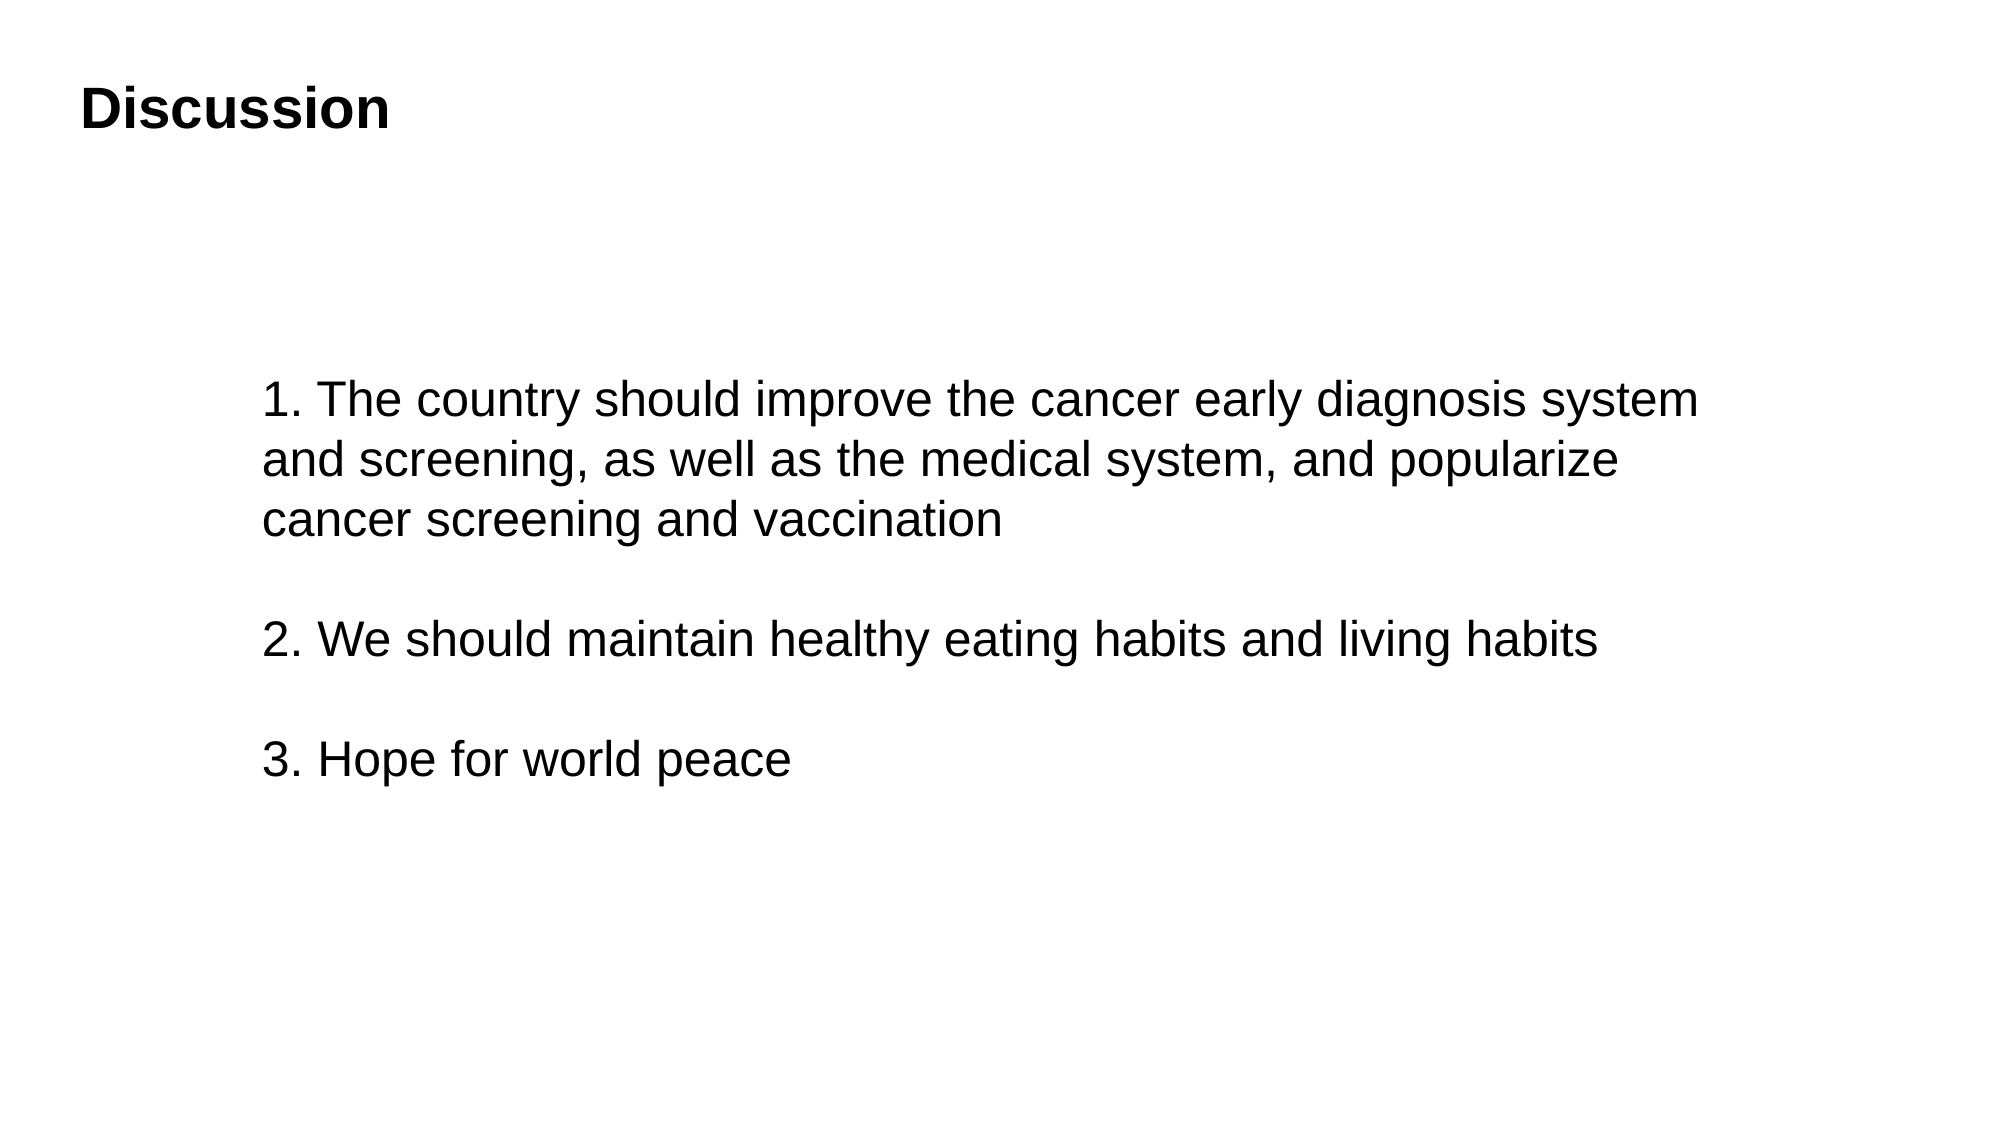

Discussion
1. The country should improve the cancer early diagnosis system and screening, as well as the medical system, and popularize cancer screening and vaccination

2. We should maintain healthy eating habits and living habits

3. Hope for world peace